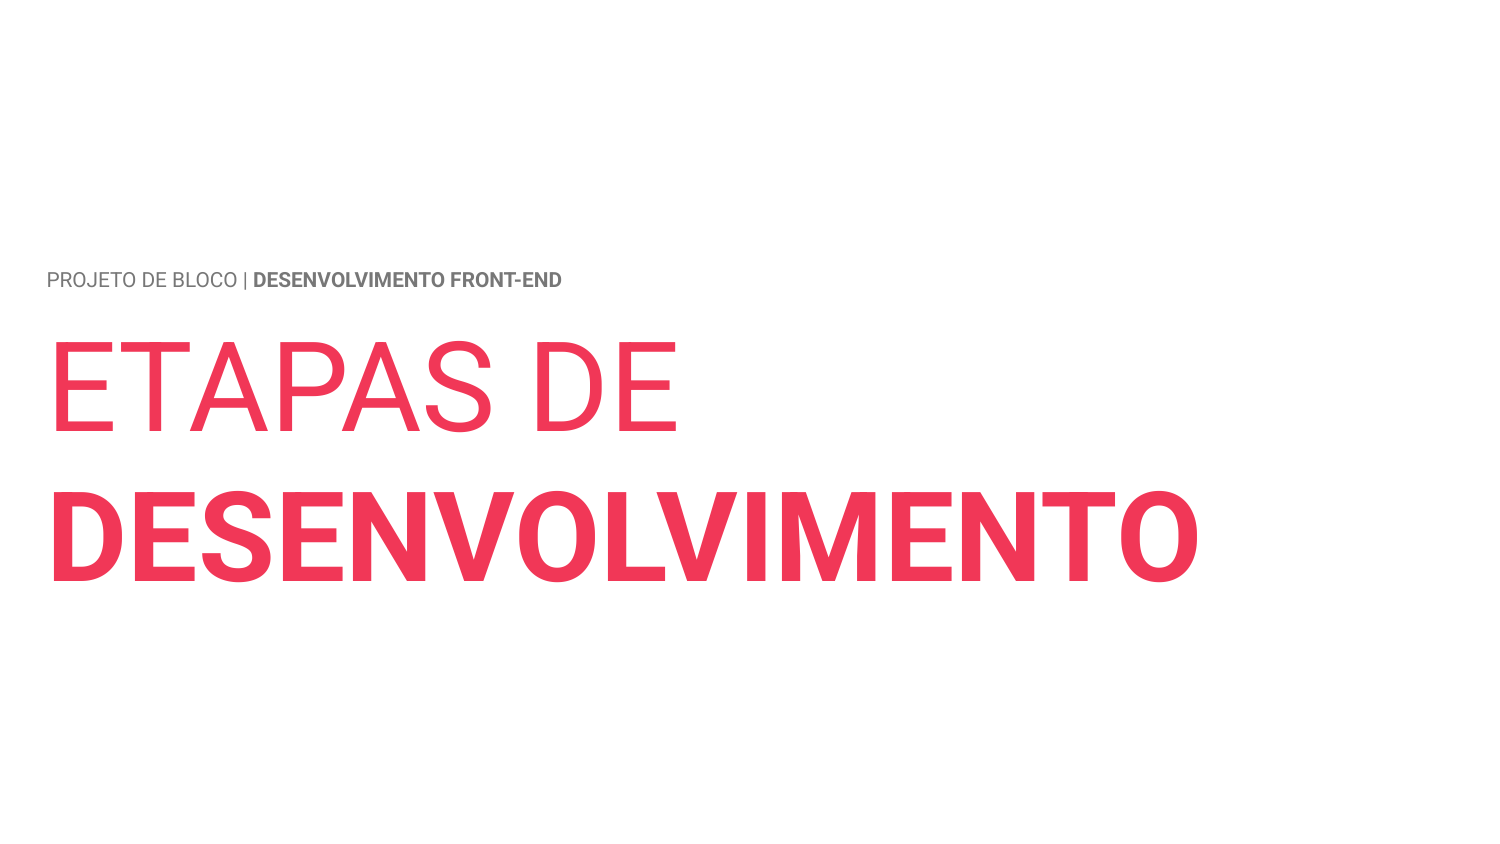

PROJETO DE BLOCO | DESENVOLVIMENTO FRONT-END
ETAPAS DE
DESENVOLVIMENTO